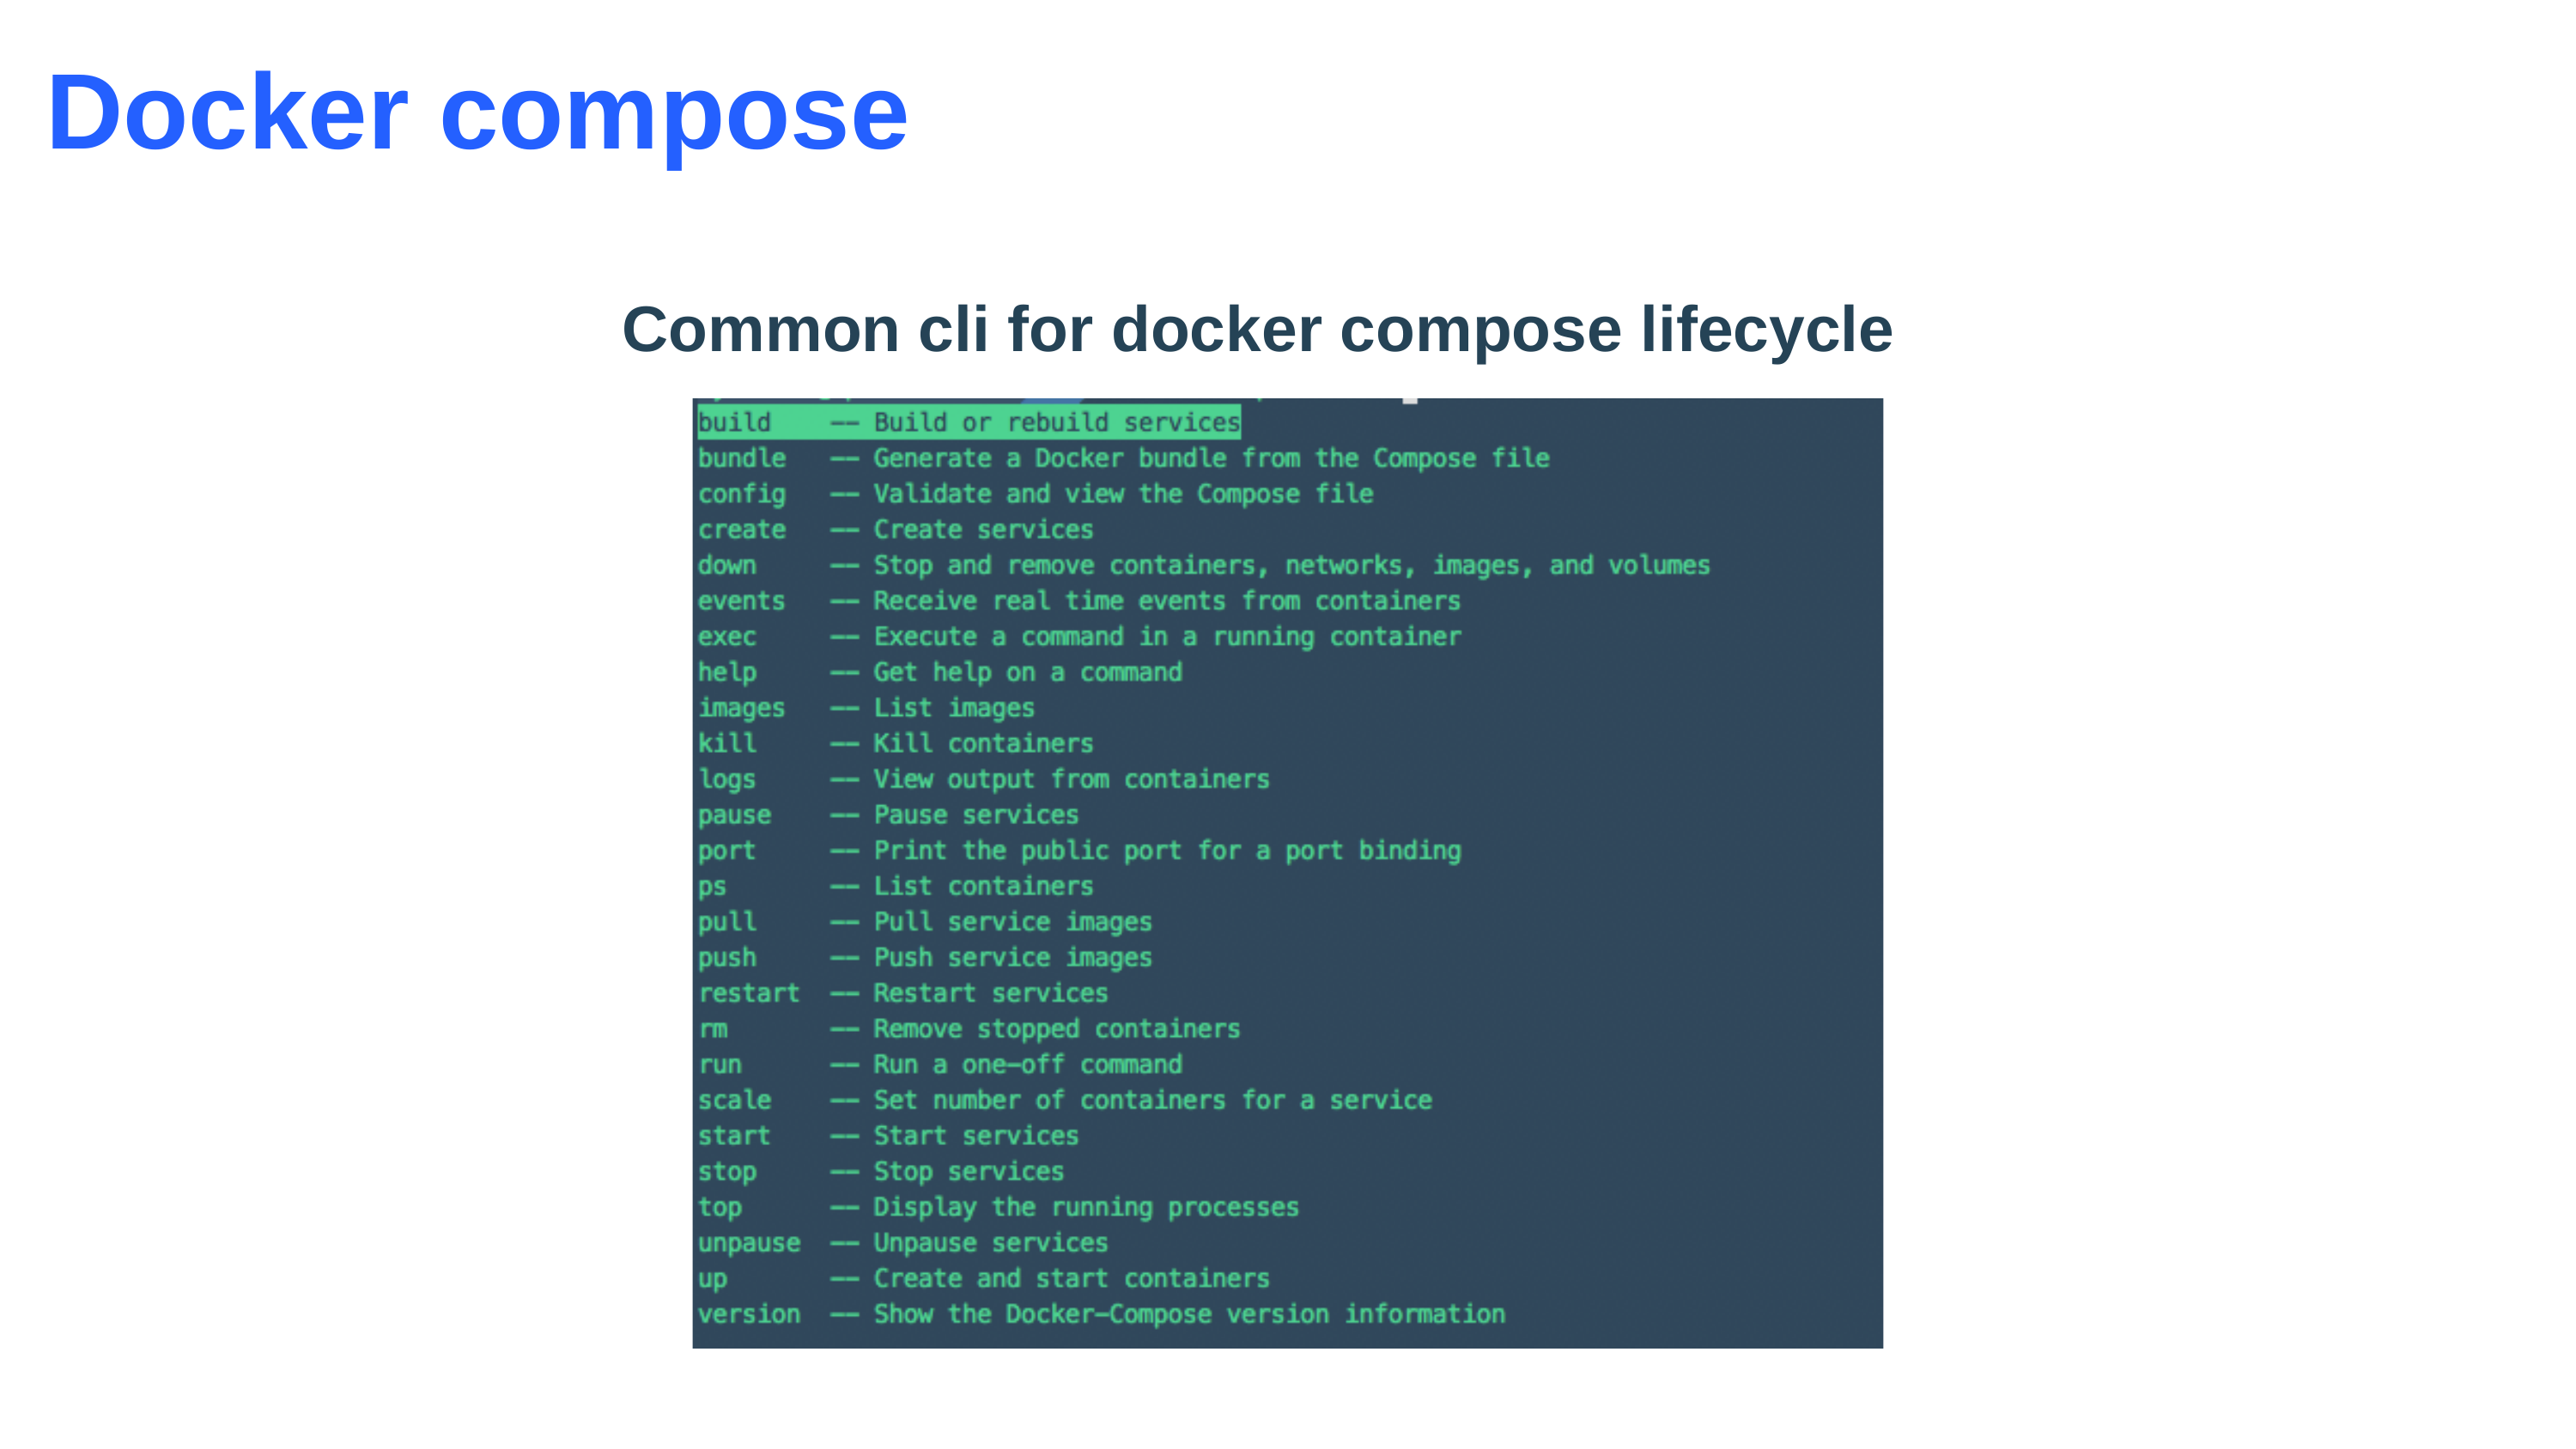

Docker compose

Common cli for docker compose lifecycle